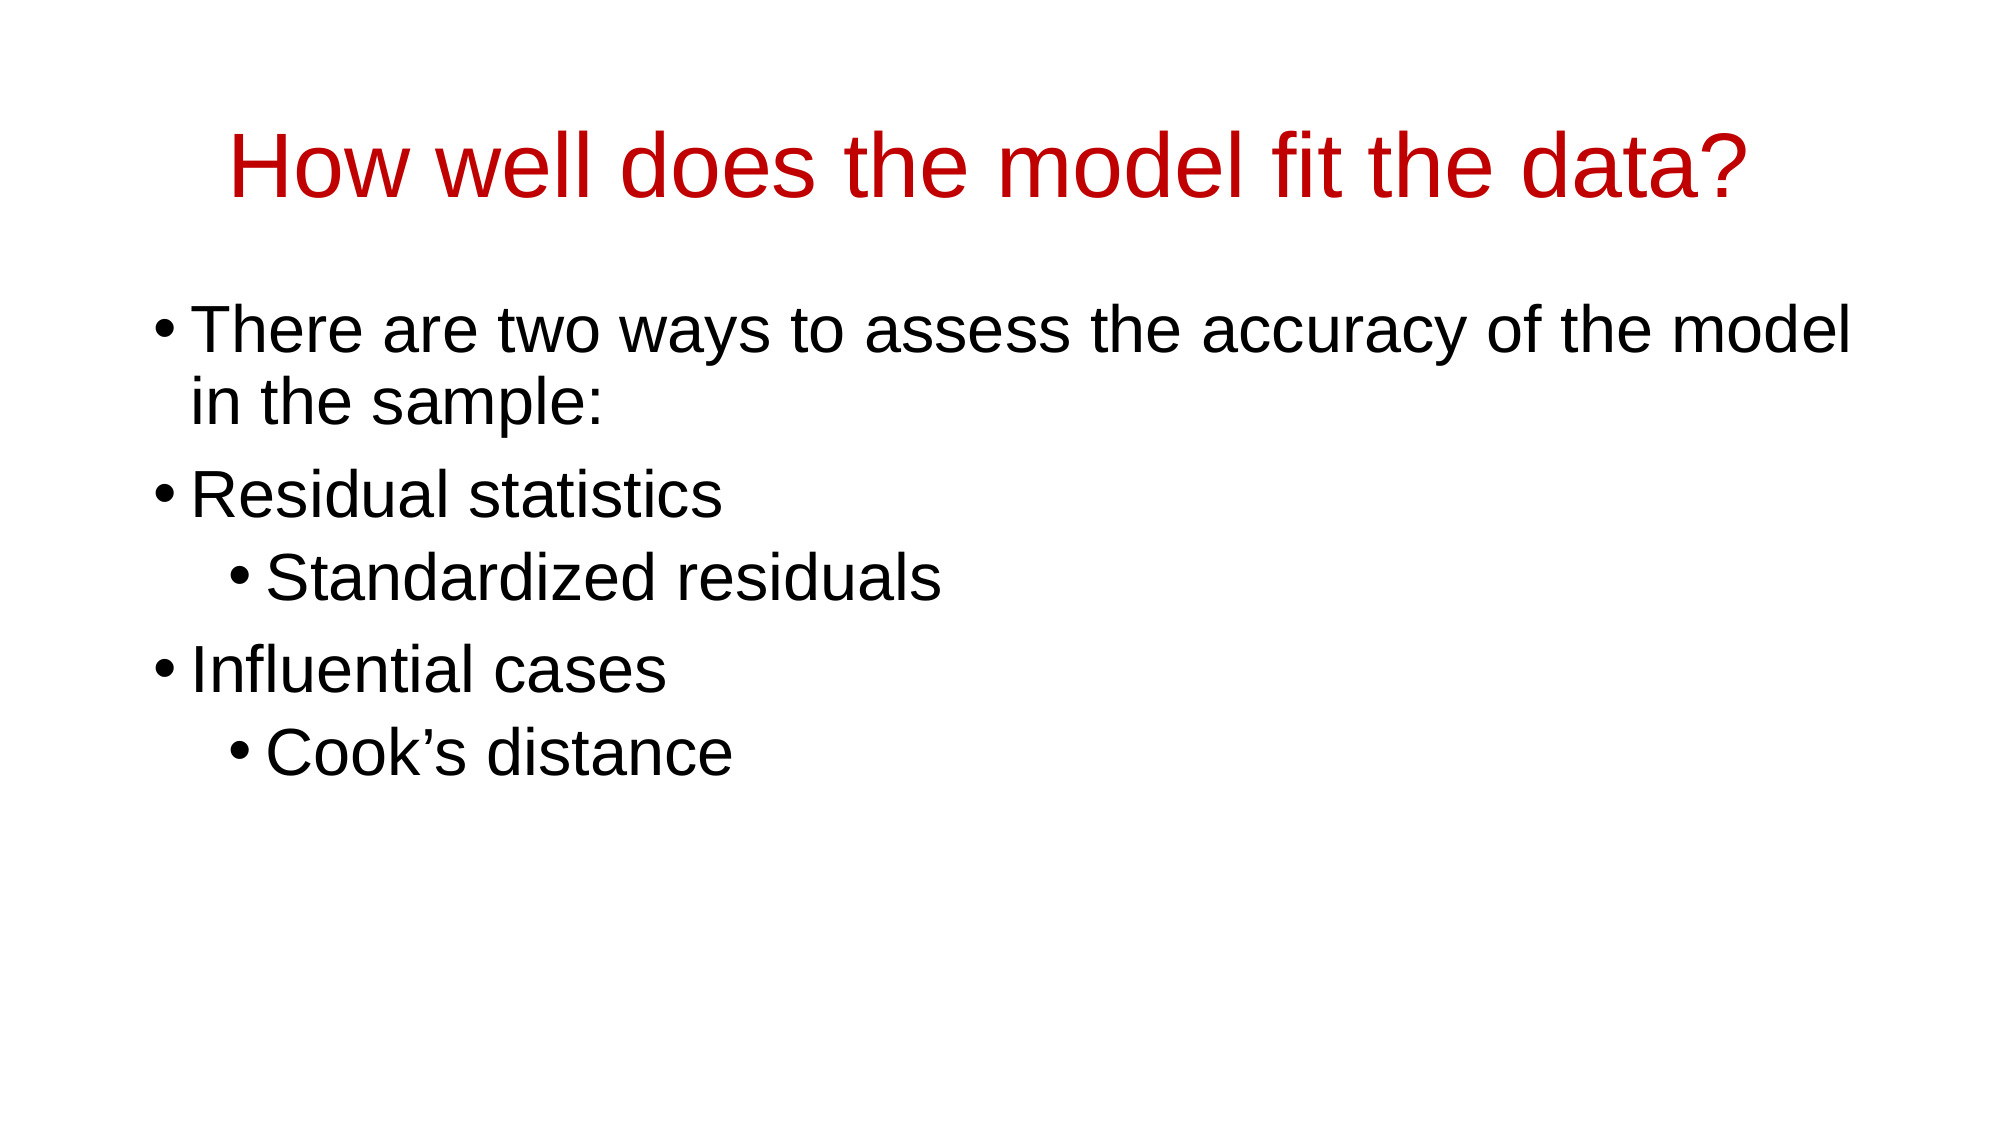

# How well does the model fit the data?
There are two ways to assess the accuracy of the model in the sample:
Residual statistics
Standardized residuals
Influential cases
Cook’s distance